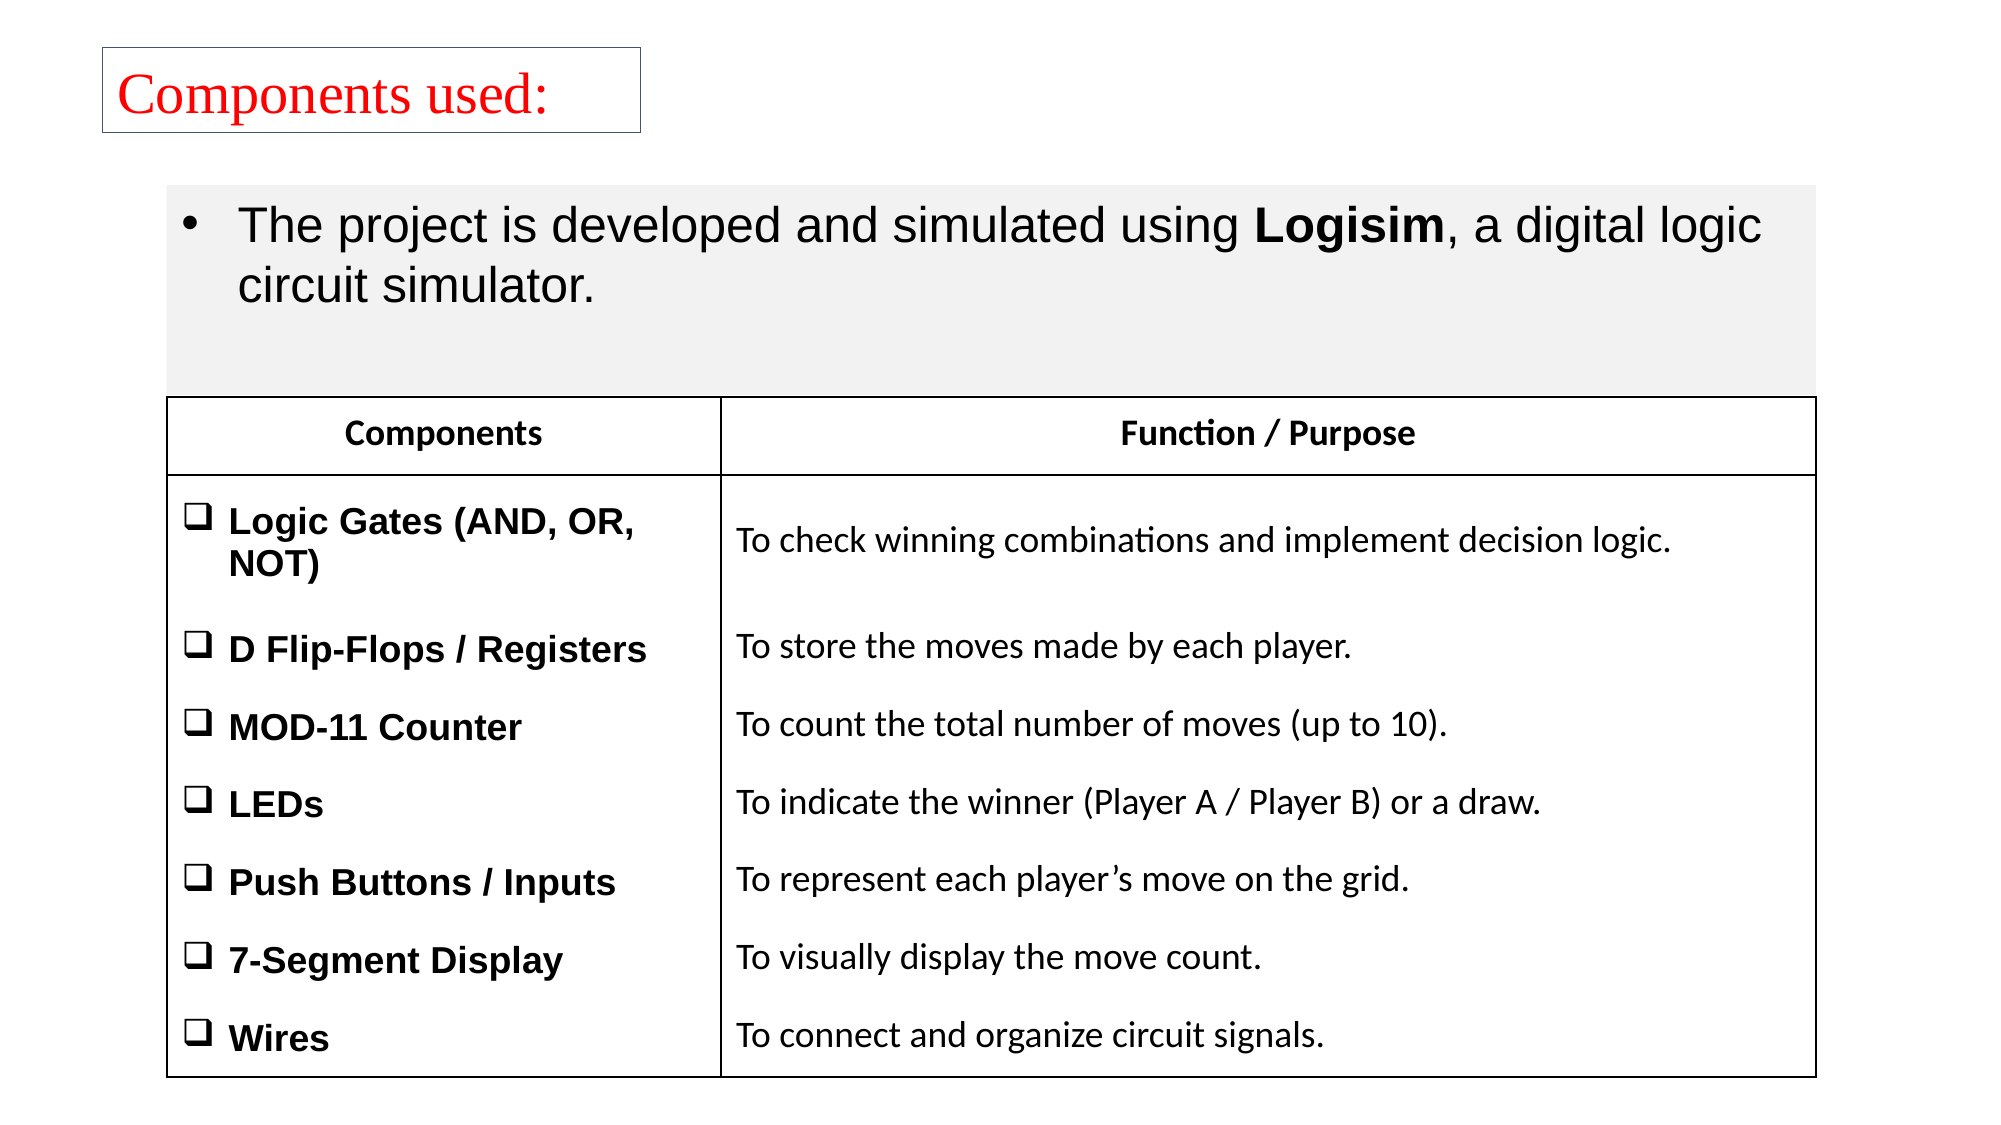

Components used:
The project is developed and simulated using Logisim, a digital logic circuit simulator.

| Components | Function / Purpose |
| --- | --- |
| Logic Gates (AND, OR, NOT) | To check winning combinations and implement decision logic. |
| D Flip-Flops / Registers | To store the moves made by each player. |
| MOD-11 Counter | To count the total number of moves (up to 10). |
| LEDs | To indicate the winner (Player A / Player B) or a draw. |
| Push Buttons / Inputs | To represent each player’s move on the grid. |
| 7-Segment Display | To visually display the move count. |
| Wires | To connect and organize circuit signals. |